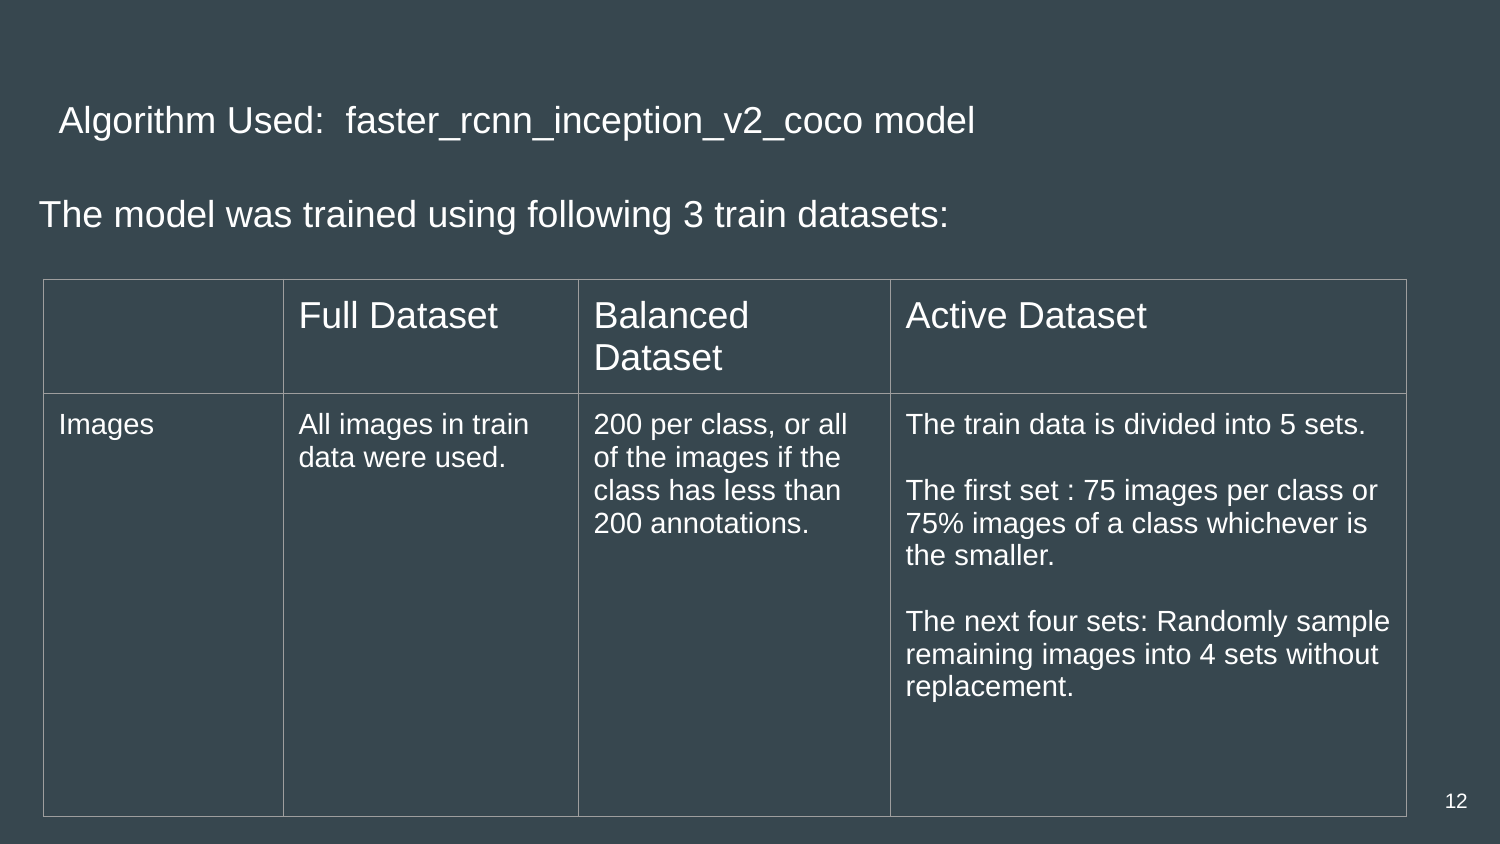

# Algorithm Used:  faster_rcnn_inception_v2_coco model
 The model was trained using following 3 train datasets:
|  | Full Dataset | Balanced Dataset | Active Dataset |
| --- | --- | --- | --- |
| Images | All images in train data were used. | 200 per class, or all of the images if the class has less than 200 annotations. | The train data is divided into 5 sets. The first set : 75 images per class or 75% images of a class whichever is the smaller. The next four sets: Randomly sample remaining images into 4 sets without replacement. |
12